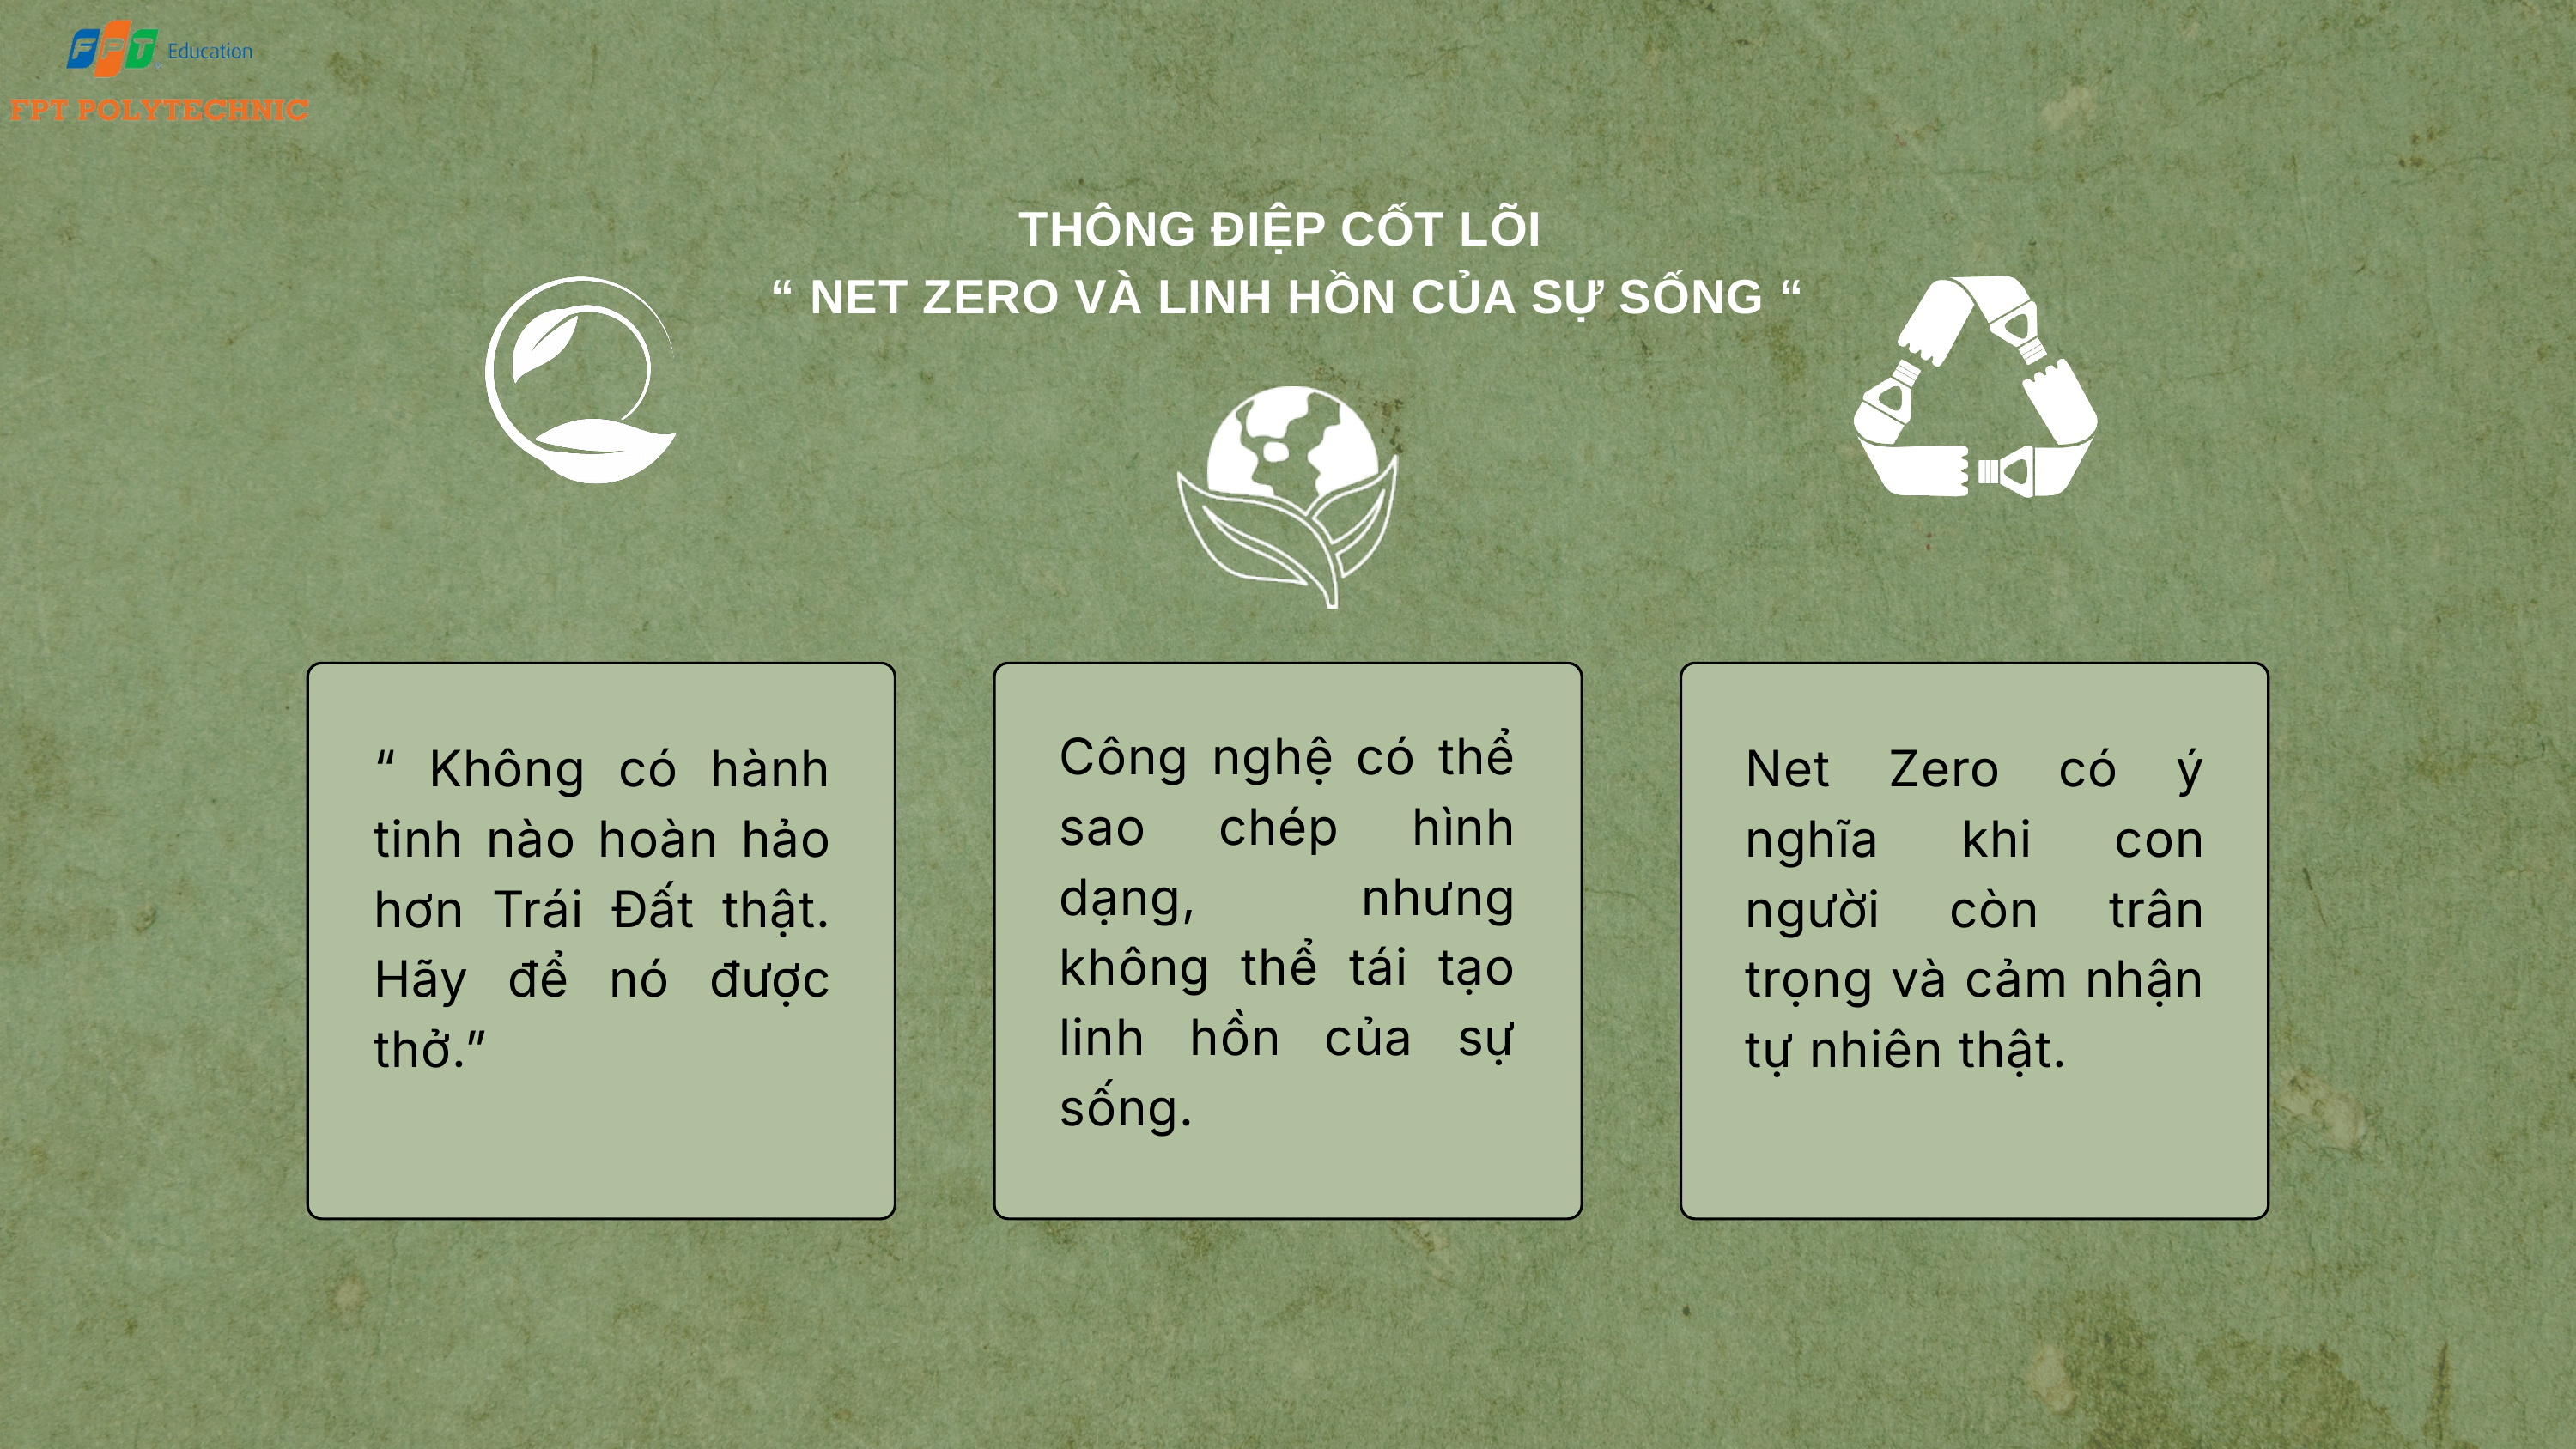

THÔNG ĐIỆP CỐT LÕI
“ NET ZERO VÀ LINH HỒN CỦA SỰ SỐNG “

Công nghệ có thể sao chép hình dạng, nhưng không thể tái tạo linh hồn của sự sống.
“ Không có hành tinh nào hoàn hảo hơn Trái Đất thật. Hãy để nó được thở.”
Net Zero có ý nghĩa khi con người còn trân trọng và cảm nhận tự nhiên thật.